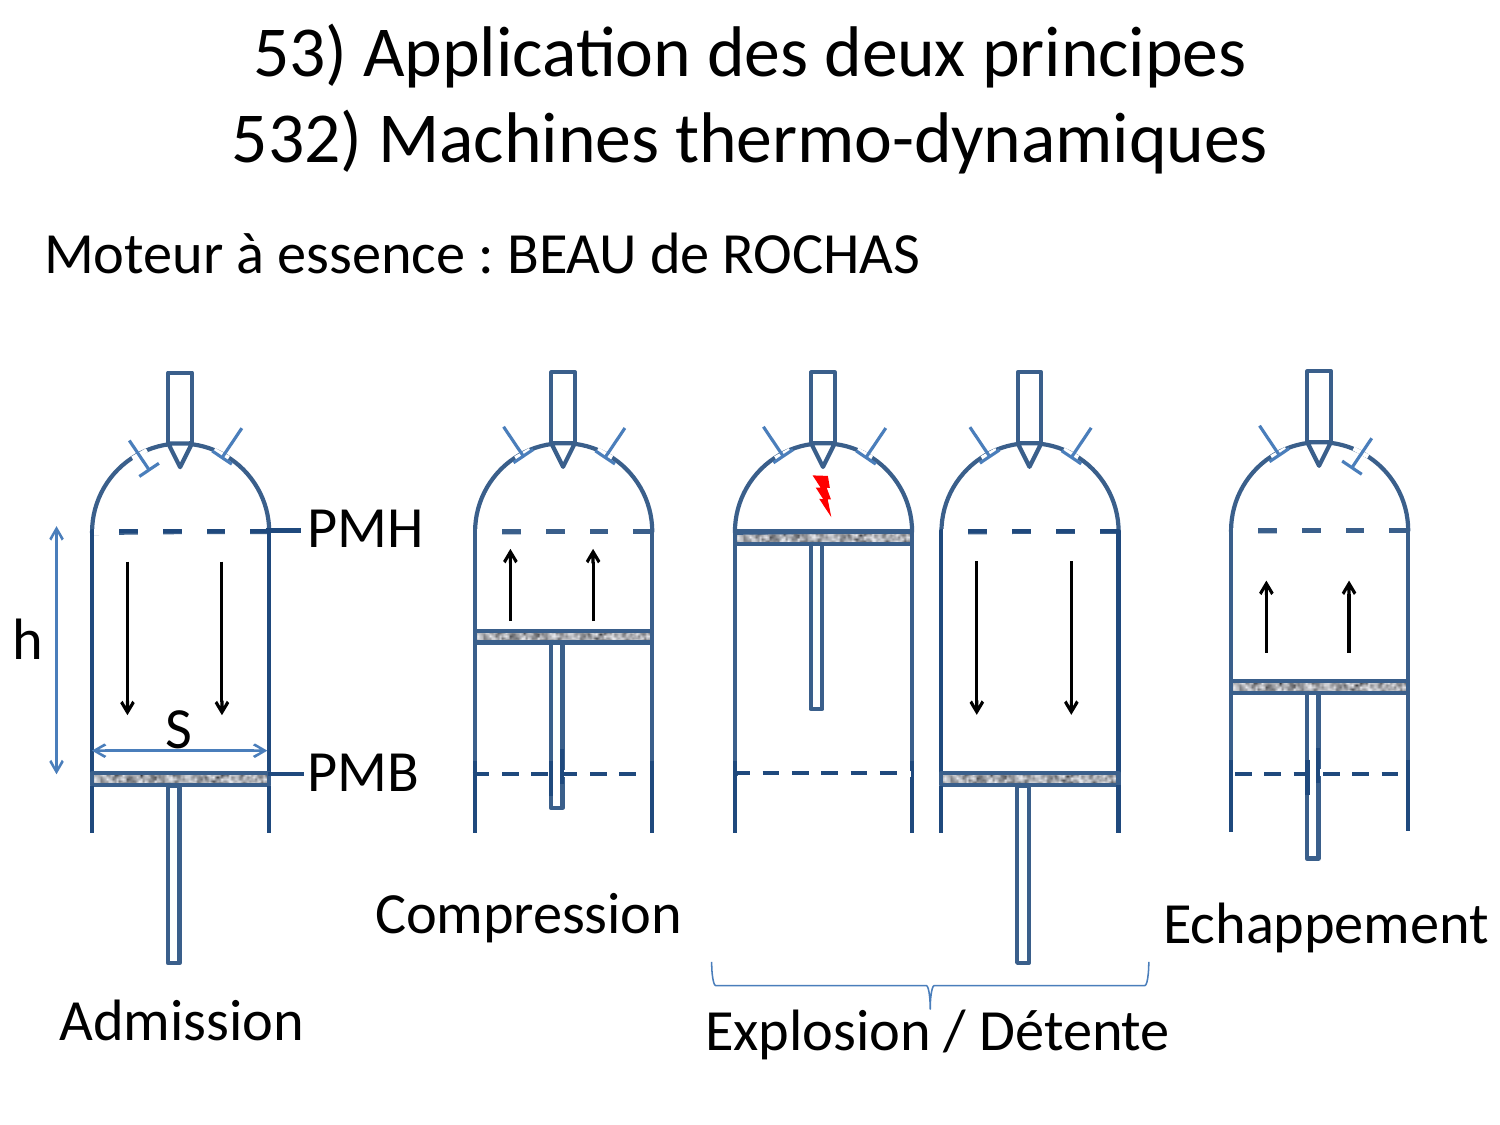

53) Application des deux principes
532) Machines thermo-dynamiques
Moteur à essence : BEAU de ROCHAS

PMH

h
S
PMB

Admission

Compression
Echappement
Explosion / Détente